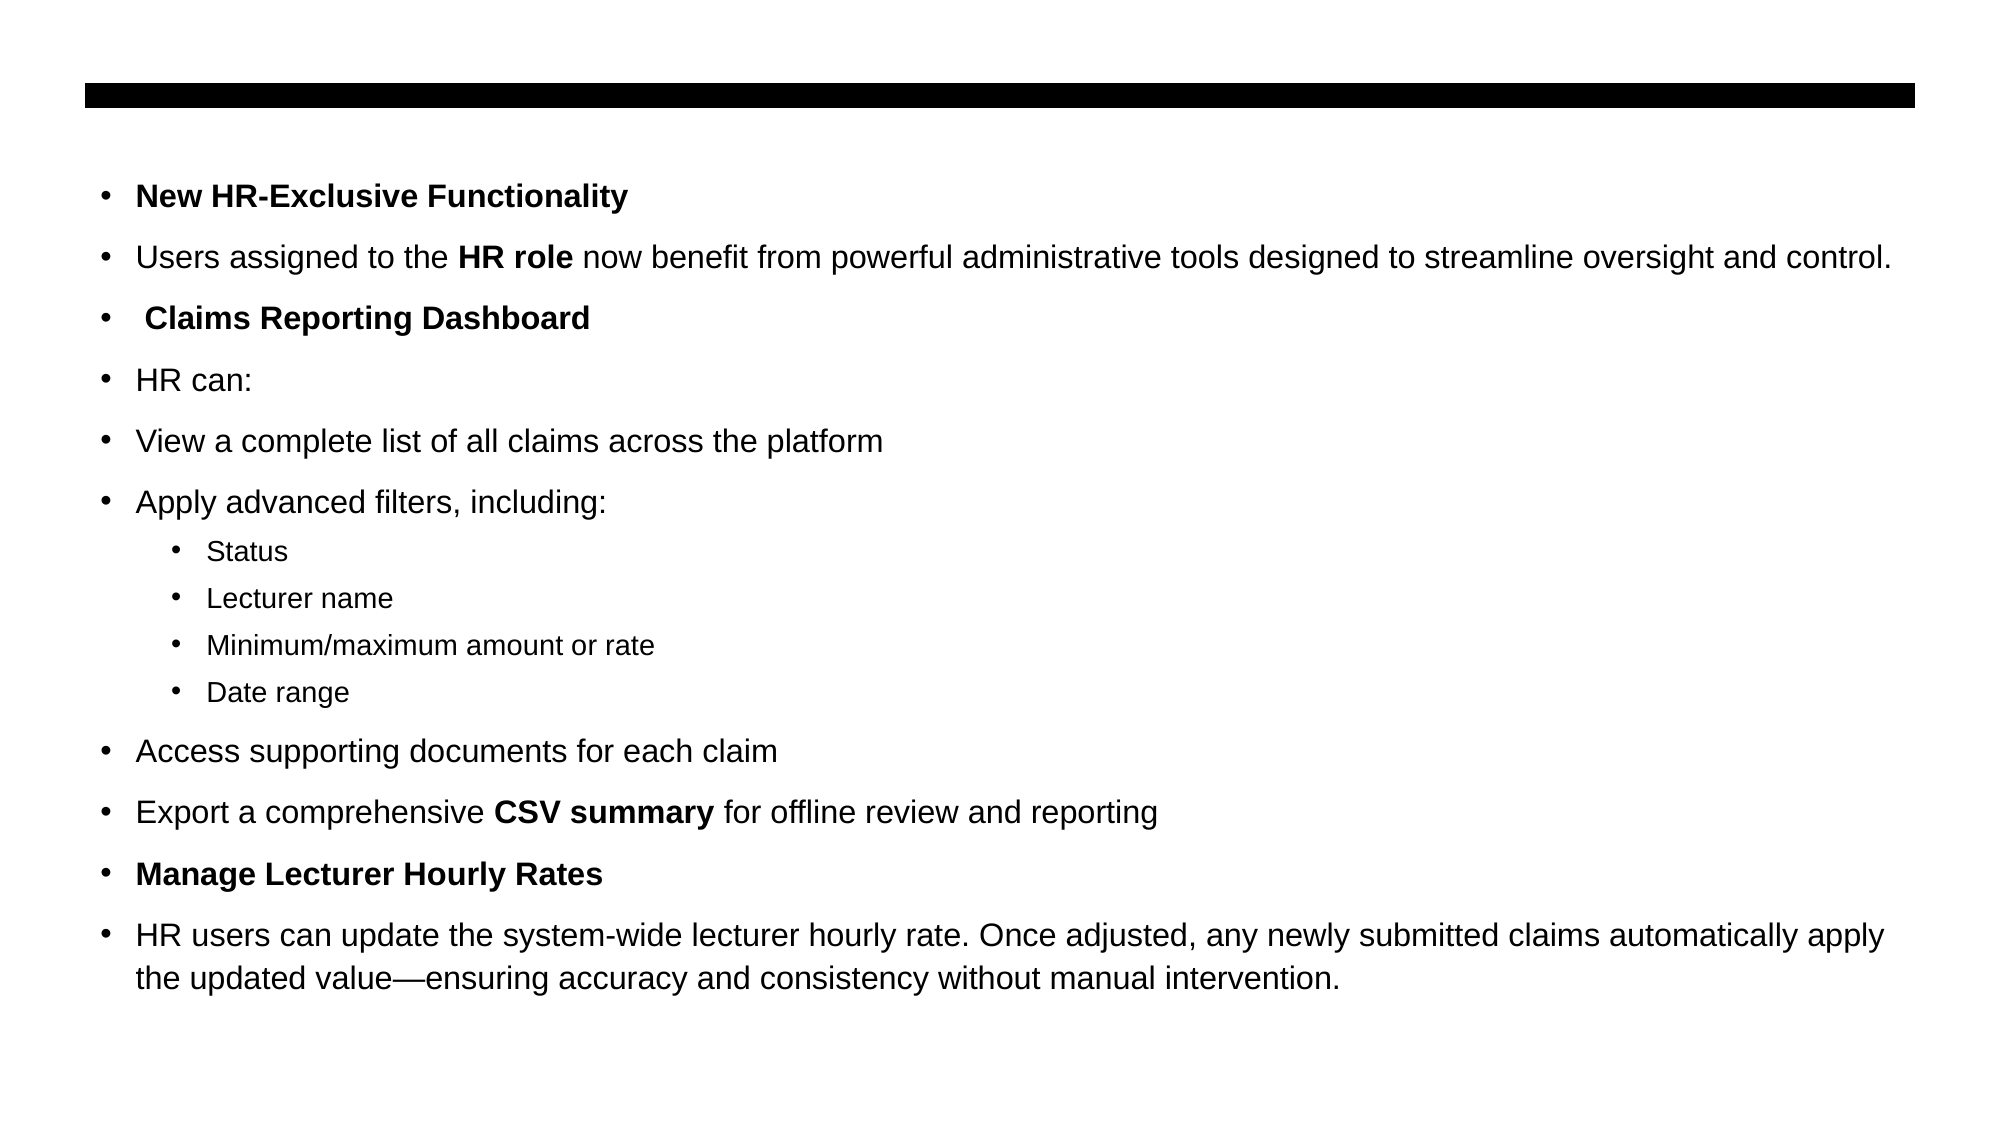

New HR-Exclusive Functionality
Users assigned to the HR role now benefit from powerful administrative tools designed to streamline oversight and control.
 Claims Reporting Dashboard
HR can:
View a complete list of all claims across the platform
Apply advanced filters, including:
Status
Lecturer name
Minimum/maximum amount or rate
Date range
Access supporting documents for each claim
Export a comprehensive CSV summary for offline review and reporting
Manage Lecturer Hourly Rates
HR users can update the system-wide lecturer hourly rate. Once adjusted, any newly submitted claims automatically apply the updated value—ensuring accuracy and consistency without manual intervention.